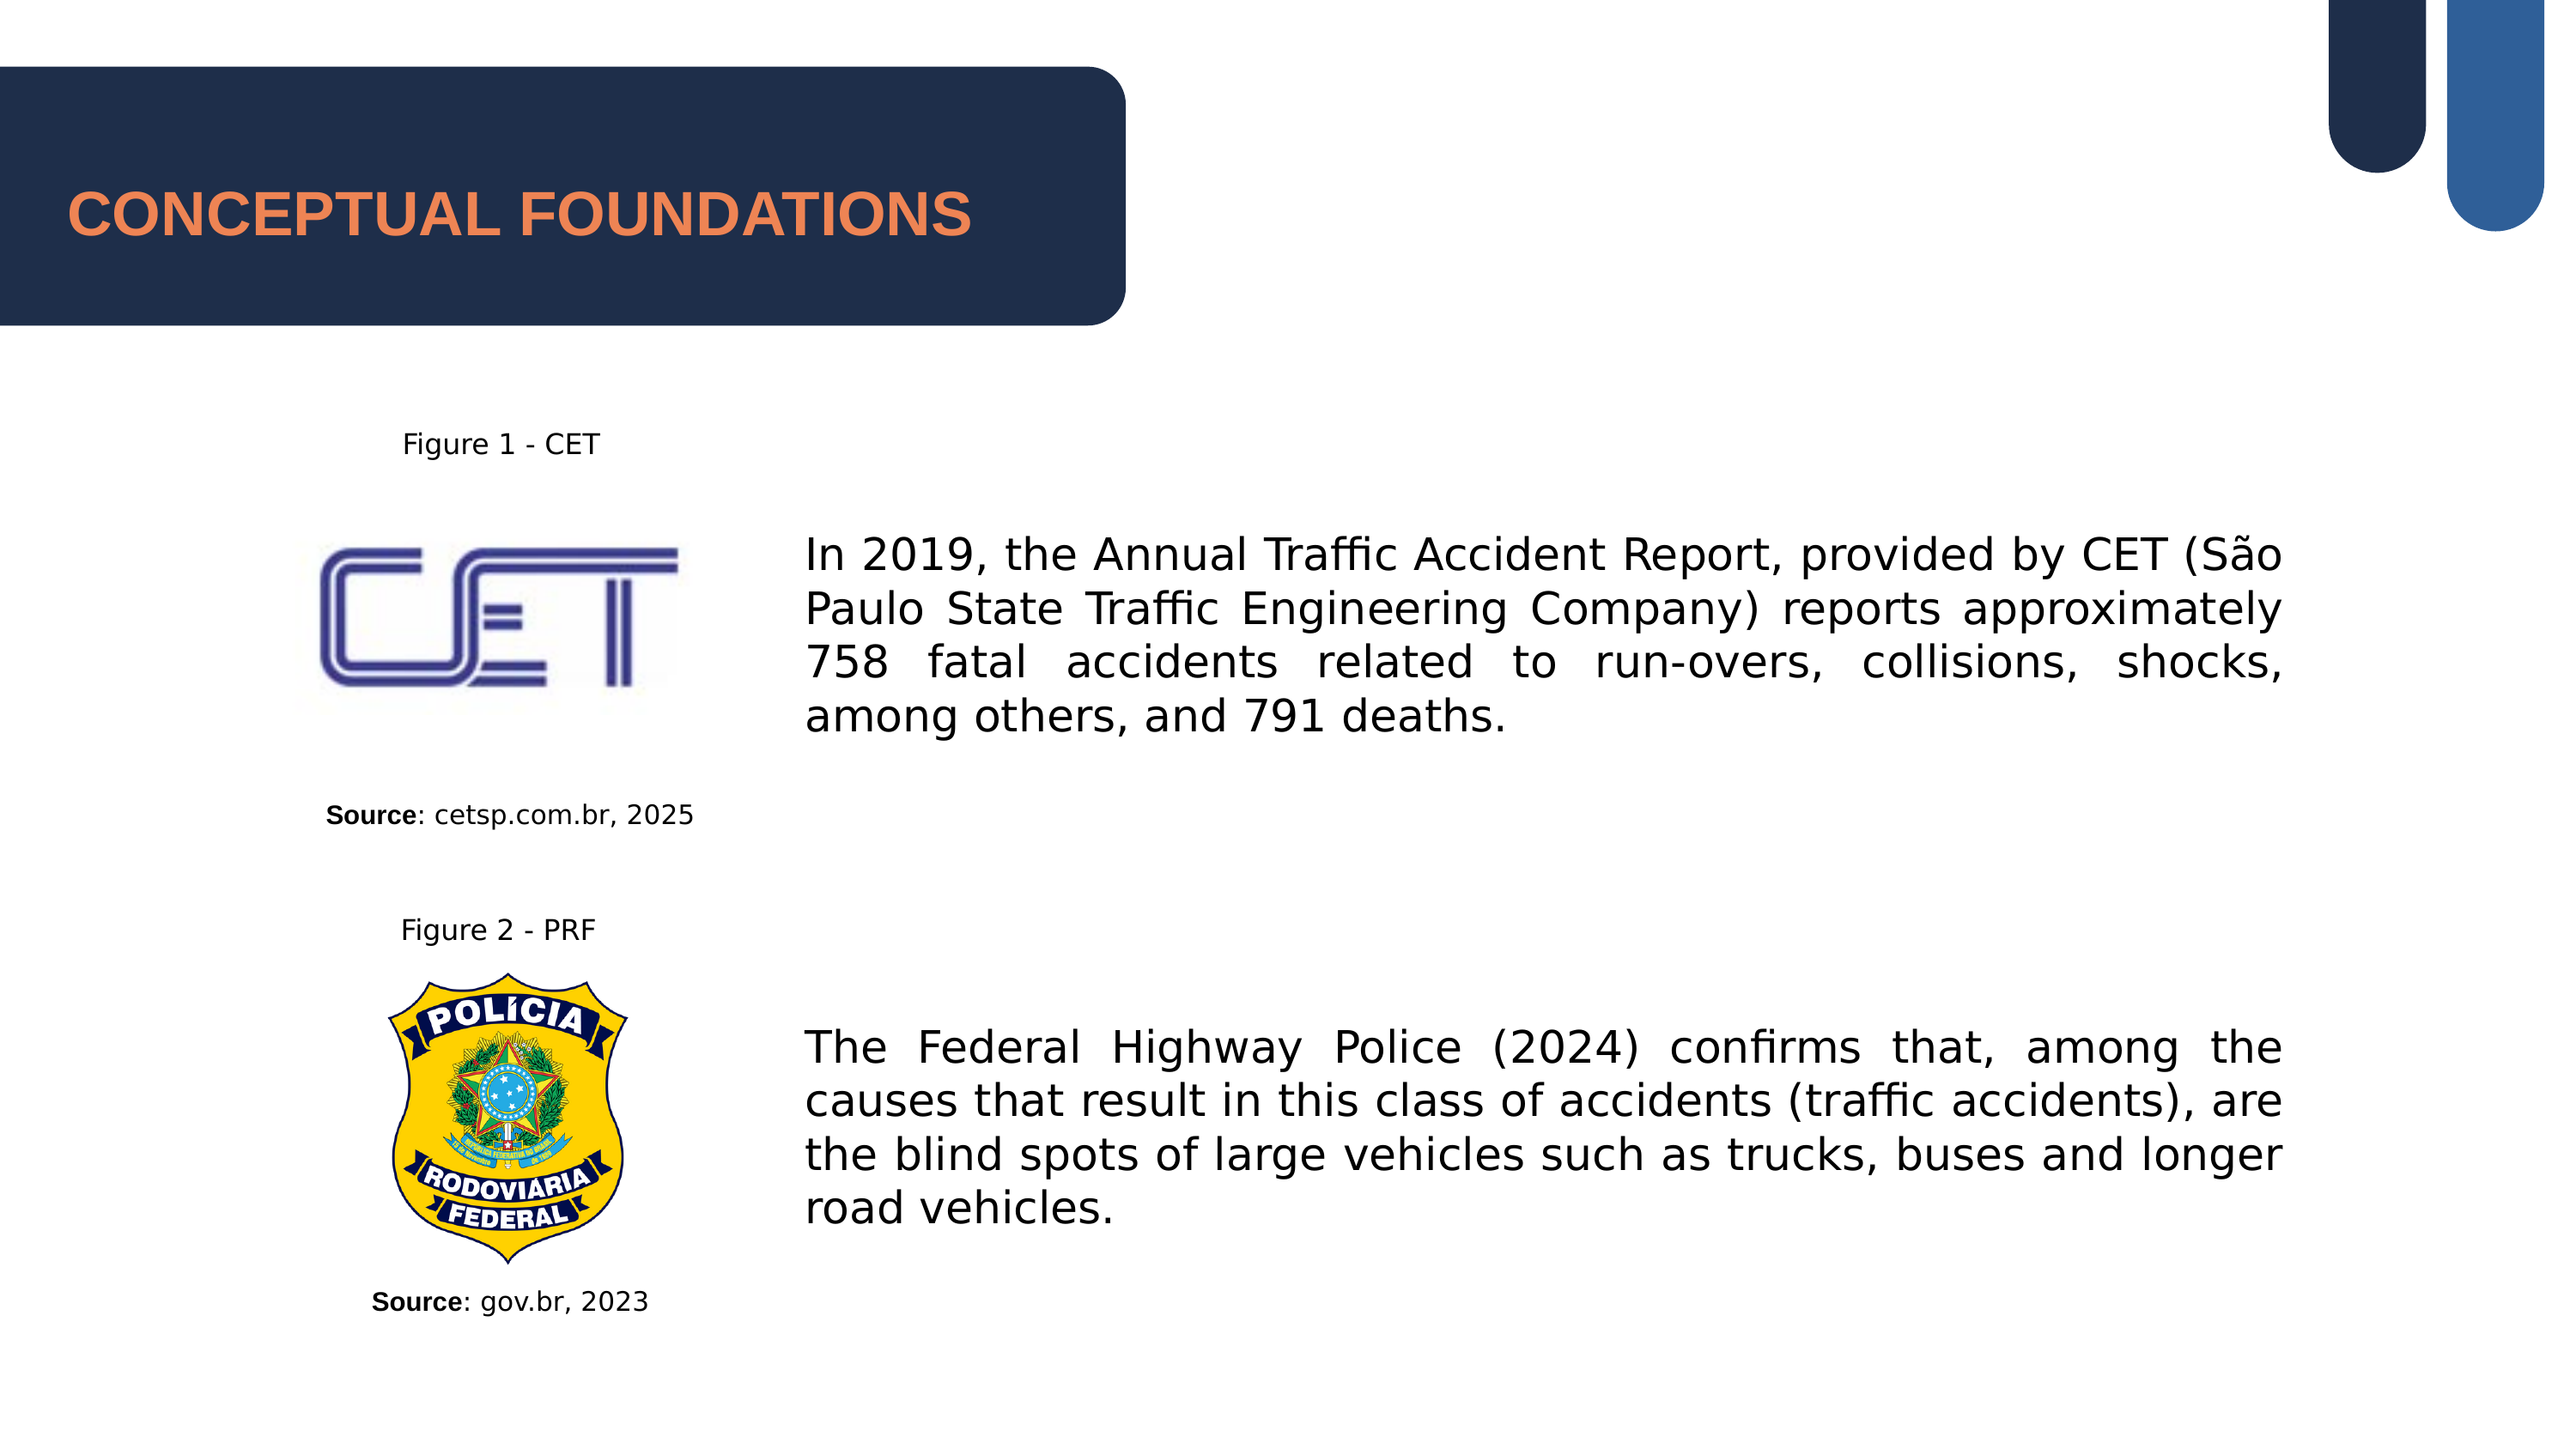

CONCEPTUAL FOUNDATIONS
Figure 1 - CET

Source: cetsp.com.br, 2025
In 2019, the Annual Traffic Accident Report, provided by CET (São Paulo State Traffic Engineering Company) reports approximately 758 fatal accidents related to run-overs, collisions, shocks, among others, and 791 deaths.
Figure 2 - PRF

Source: gov.br, 2023
The Federal Highway Police (2024) confirms that, among the causes that result in this class of accidents (traffic accidents), are the blind spots of large vehicles such as trucks, buses and longer road vehicles.